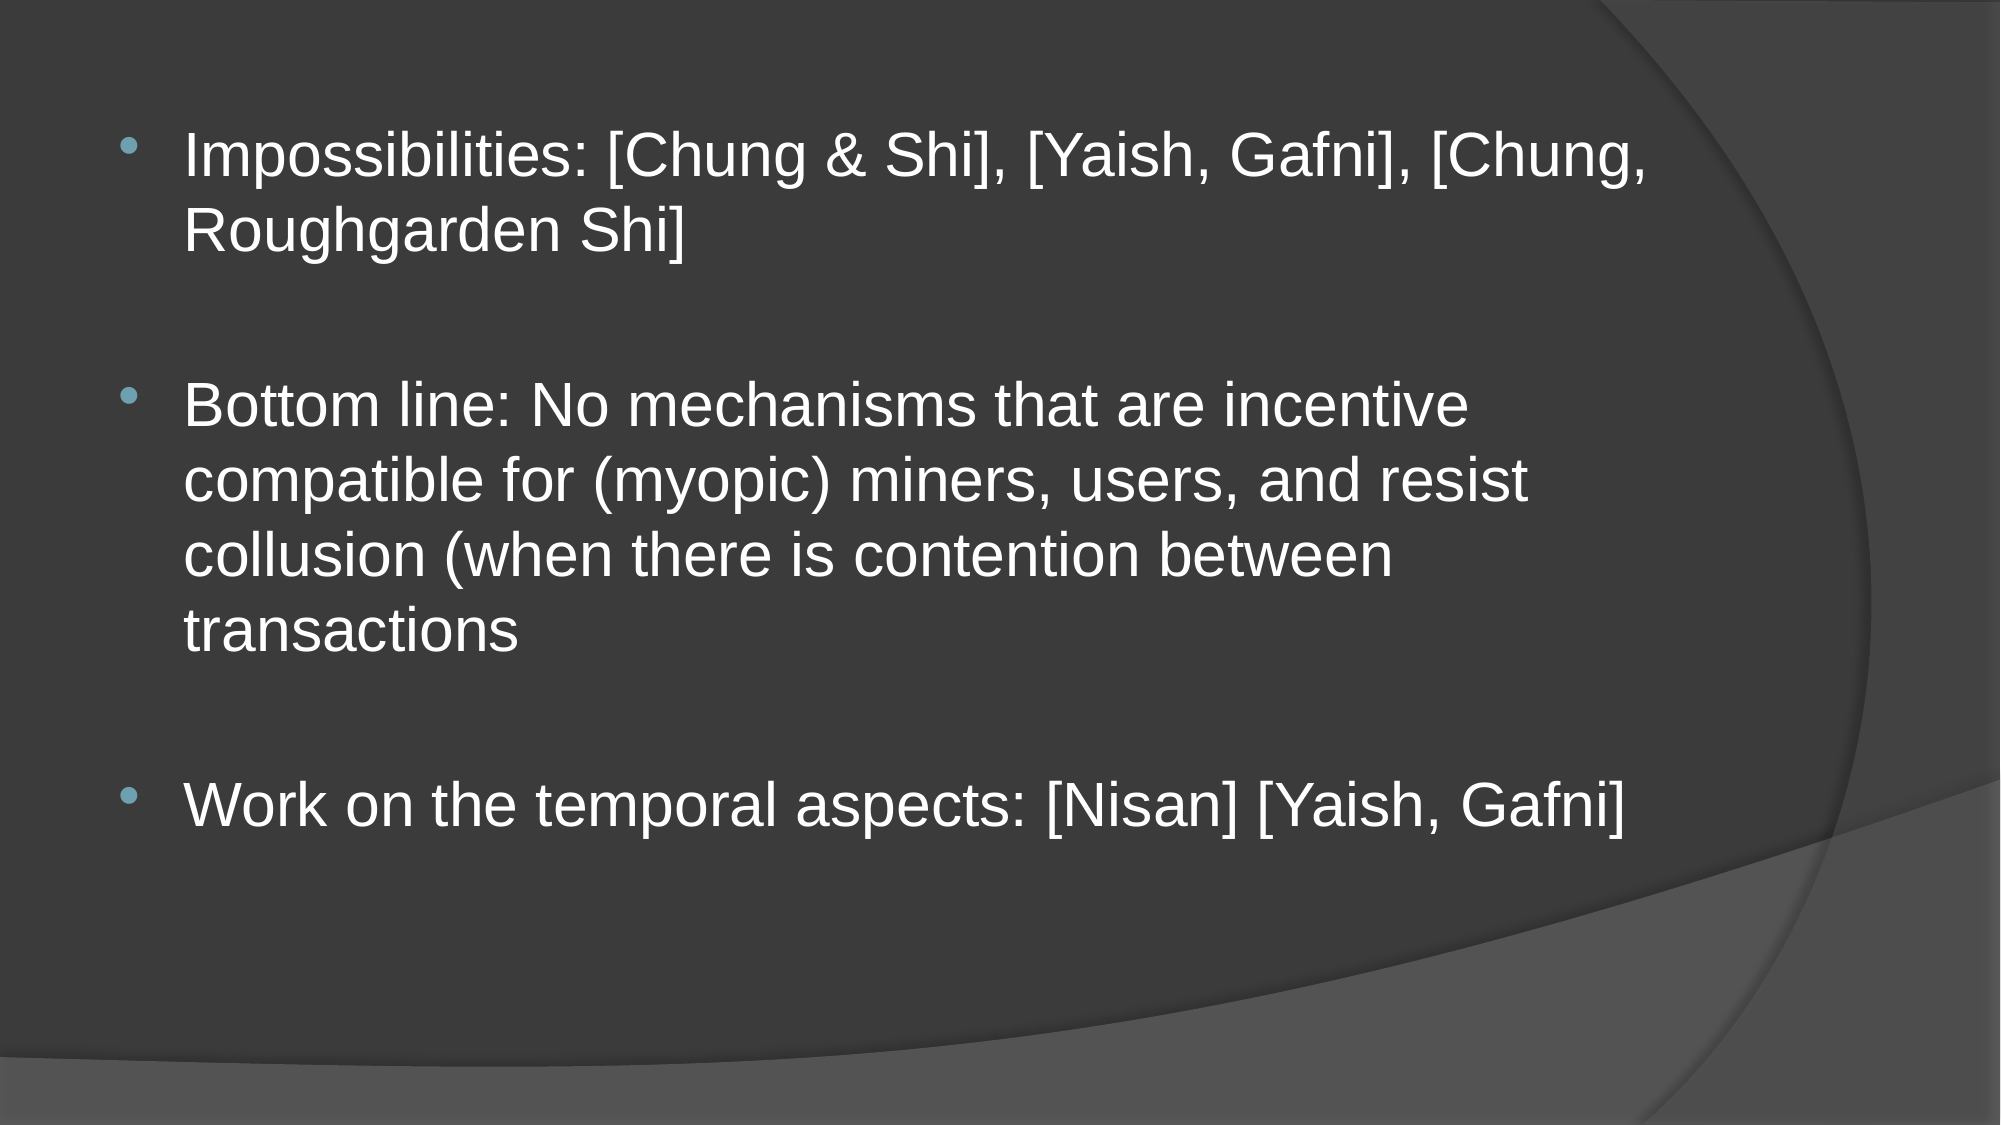

Impossibilities: [Chung & Shi], [Yaish, Gafni], [Chung, Roughgarden Shi]

Bottom line: No mechanisms that are incentive compatible for (myopic) miners, users, and resist collusion (when there is contention between transactions

Work on the temporal aspects: [Nisan] [Yaish, Gafni]